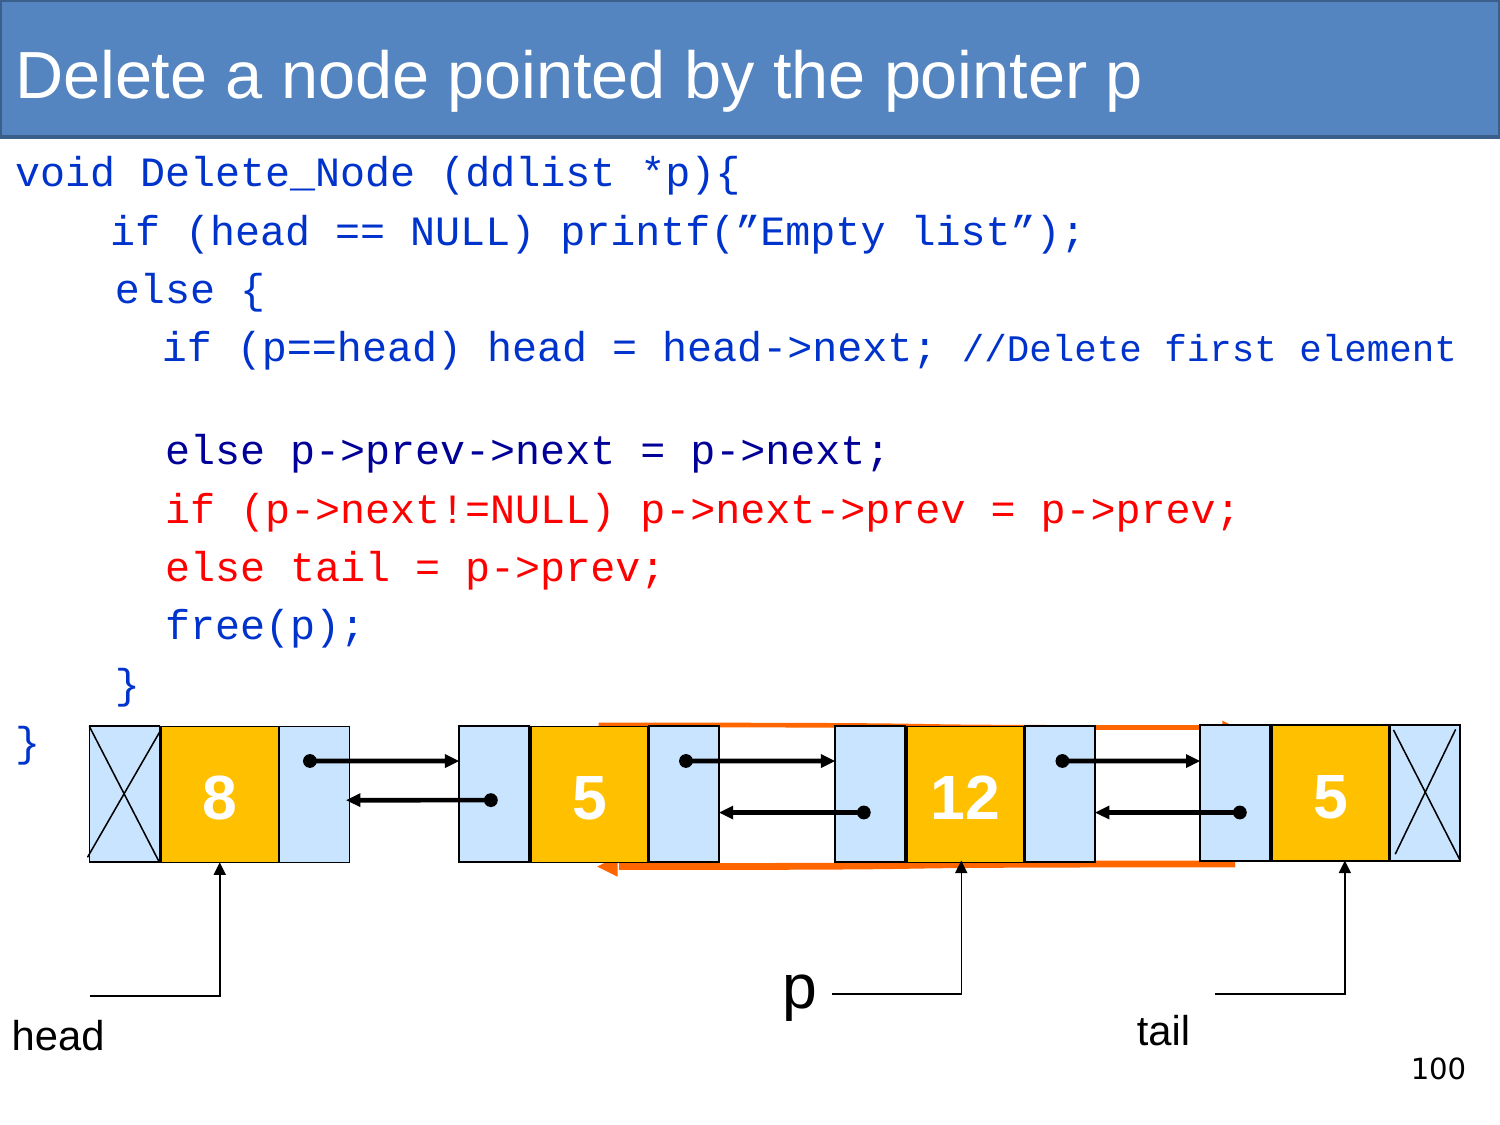

# Delete a node pointed by the pointer p
void Delete_Node (ddlist *p){
 if (head == NULL) printf(”Empty list”);
 else {
	 if (p==head) head = head->next; //Delete first element
   else p->prev->next = p->next;
   if (p->next!=NULL) p->next->prev = p->prev;
   else tail = p->prev;
   free(p);
 }
}

5

8

5

12

p
tail
head
100